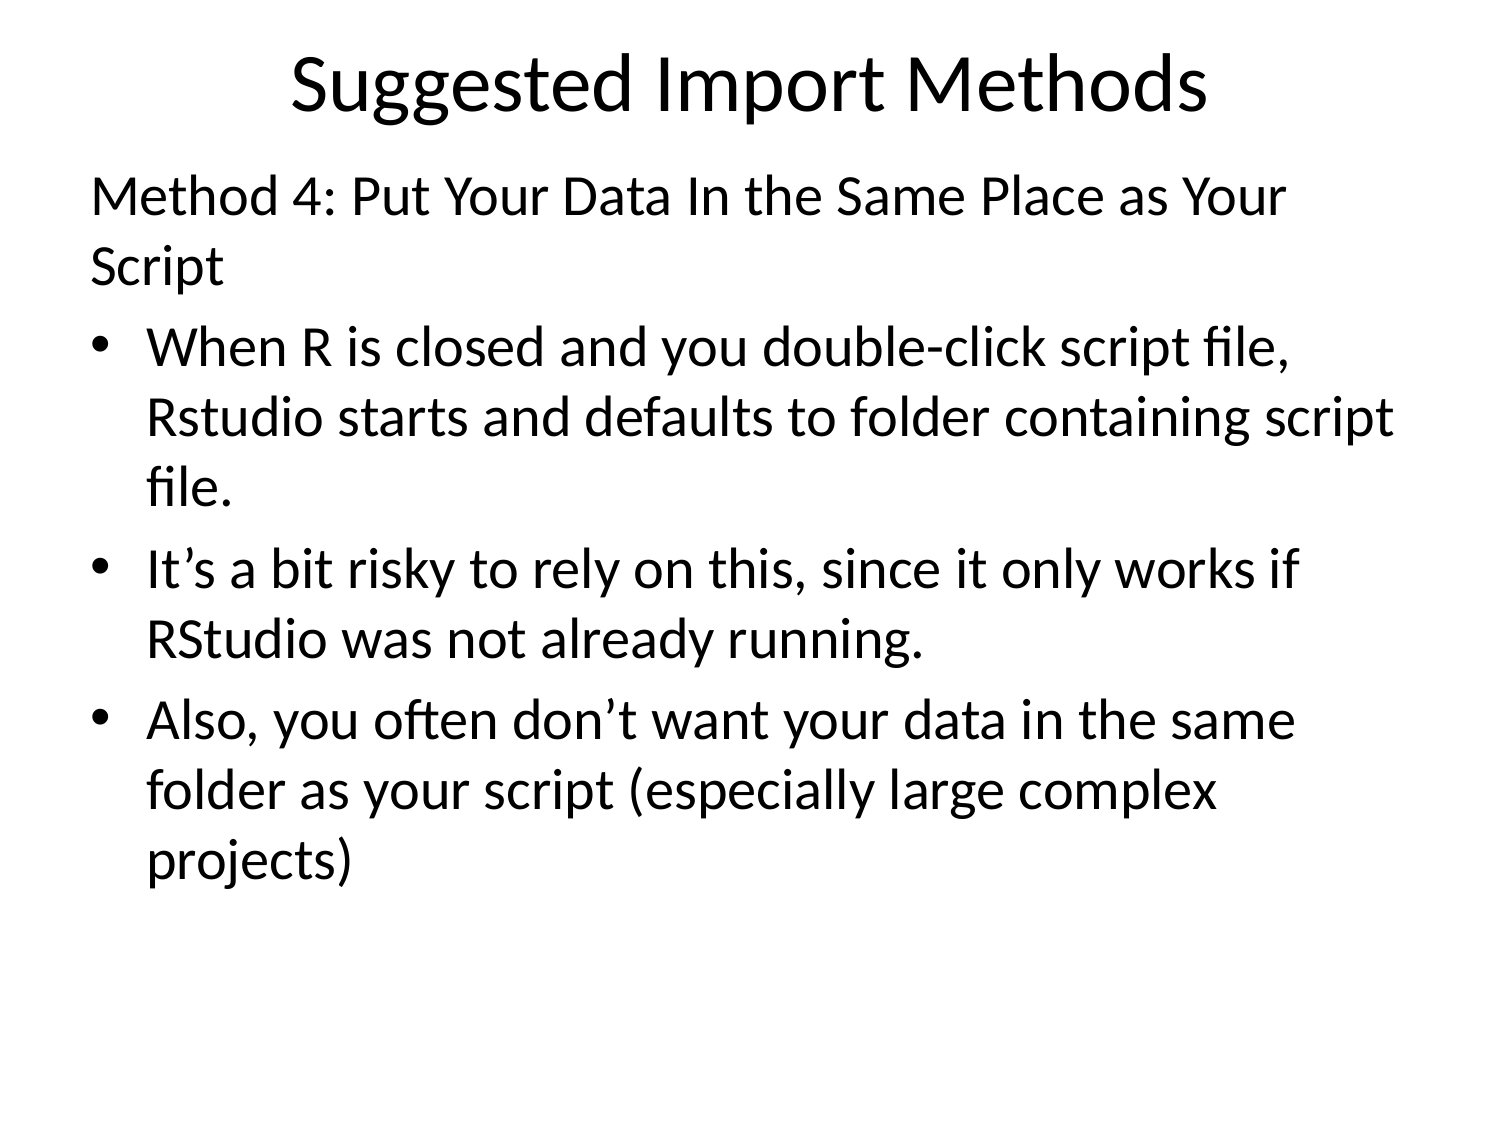

# Suggested Import Methods
Method 4: Put Your Data In the Same Place as Your Script
When R is closed and you double-click script file, Rstudio starts and defaults to folder containing script file.
It’s a bit risky to rely on this, since it only works if RStudio was not already running.
Also, you often don’t want your data in the same folder as your script (especially large complex projects)